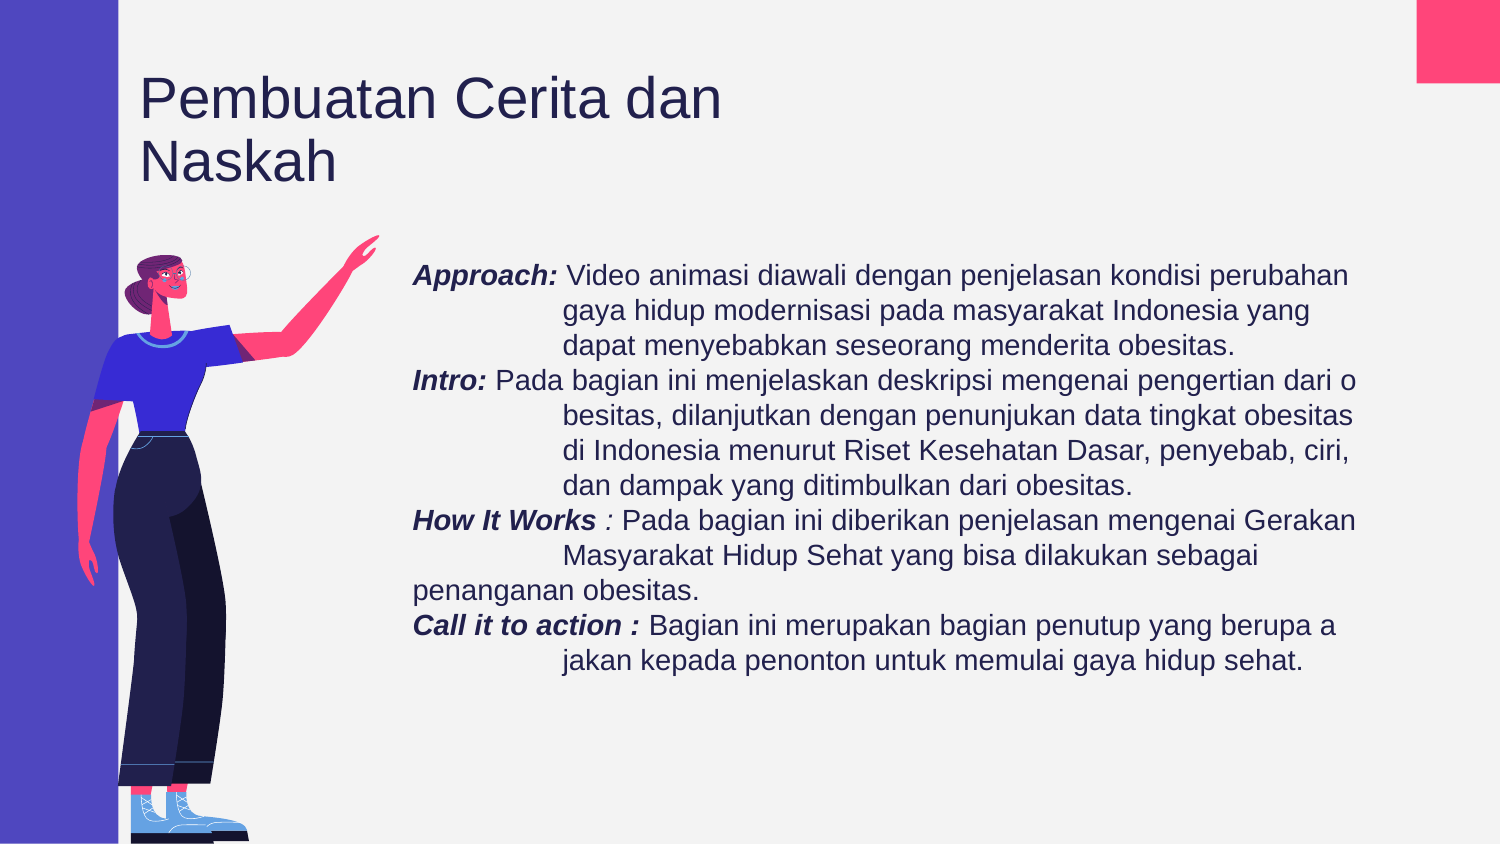

Pembuatan Cerita dan Naskah

Approach: Video animasi diawali dengan penjelasan kondisi perubahan 	gaya hidup modernisasi pada masyarakat Indonesia yang 	dapat menyebabkan seseorang menderita obesitas.
Intro: Pada bagian ini menjelaskan deskripsi mengenai pengertian dari o	besitas, dilanjutkan dengan penunjukan data tingkat obesitas 	di Indonesia menurut Riset Kesehatan Dasar, penyebab, ciri, 	dan dampak yang ditimbulkan dari obesitas.
How It Works : Pada bagian ini diberikan penjelasan mengenai Gerakan 	Masyarakat Hidup Sehat yang bisa dilakukan sebagai 	penanganan obesitas.
Call it to action : Bagian ini merupakan bagian penutup yang berupa a	jakan kepada penonton untuk memulai gaya hidup sehat.